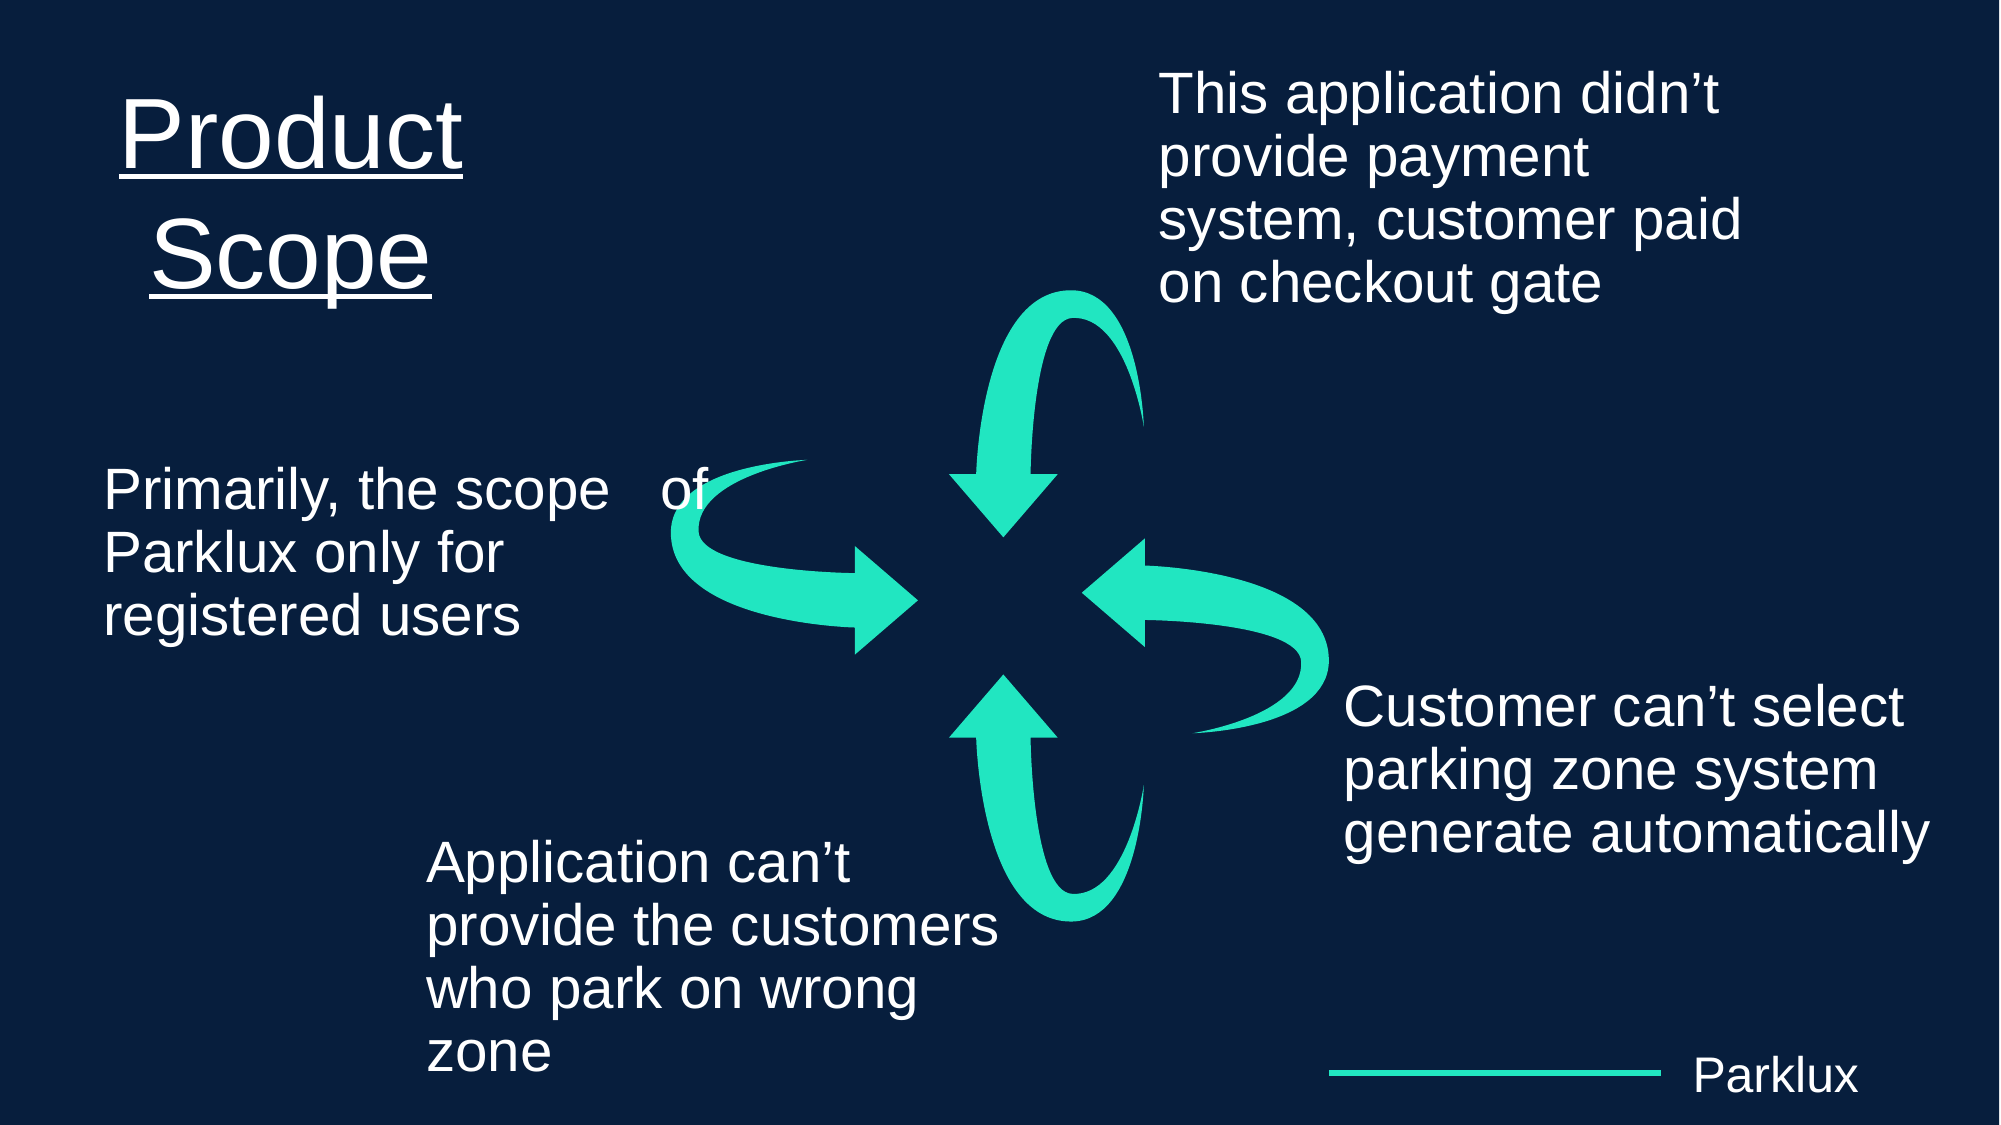

This application didn’t provide payment system, customer paid on checkout gate
Product
Scope

Primarily, the scope   of Parklux only for registered users

Customer can’t select parking zone system generate automatically

Application can’t provide the customers who park on wrong zone
Parklux